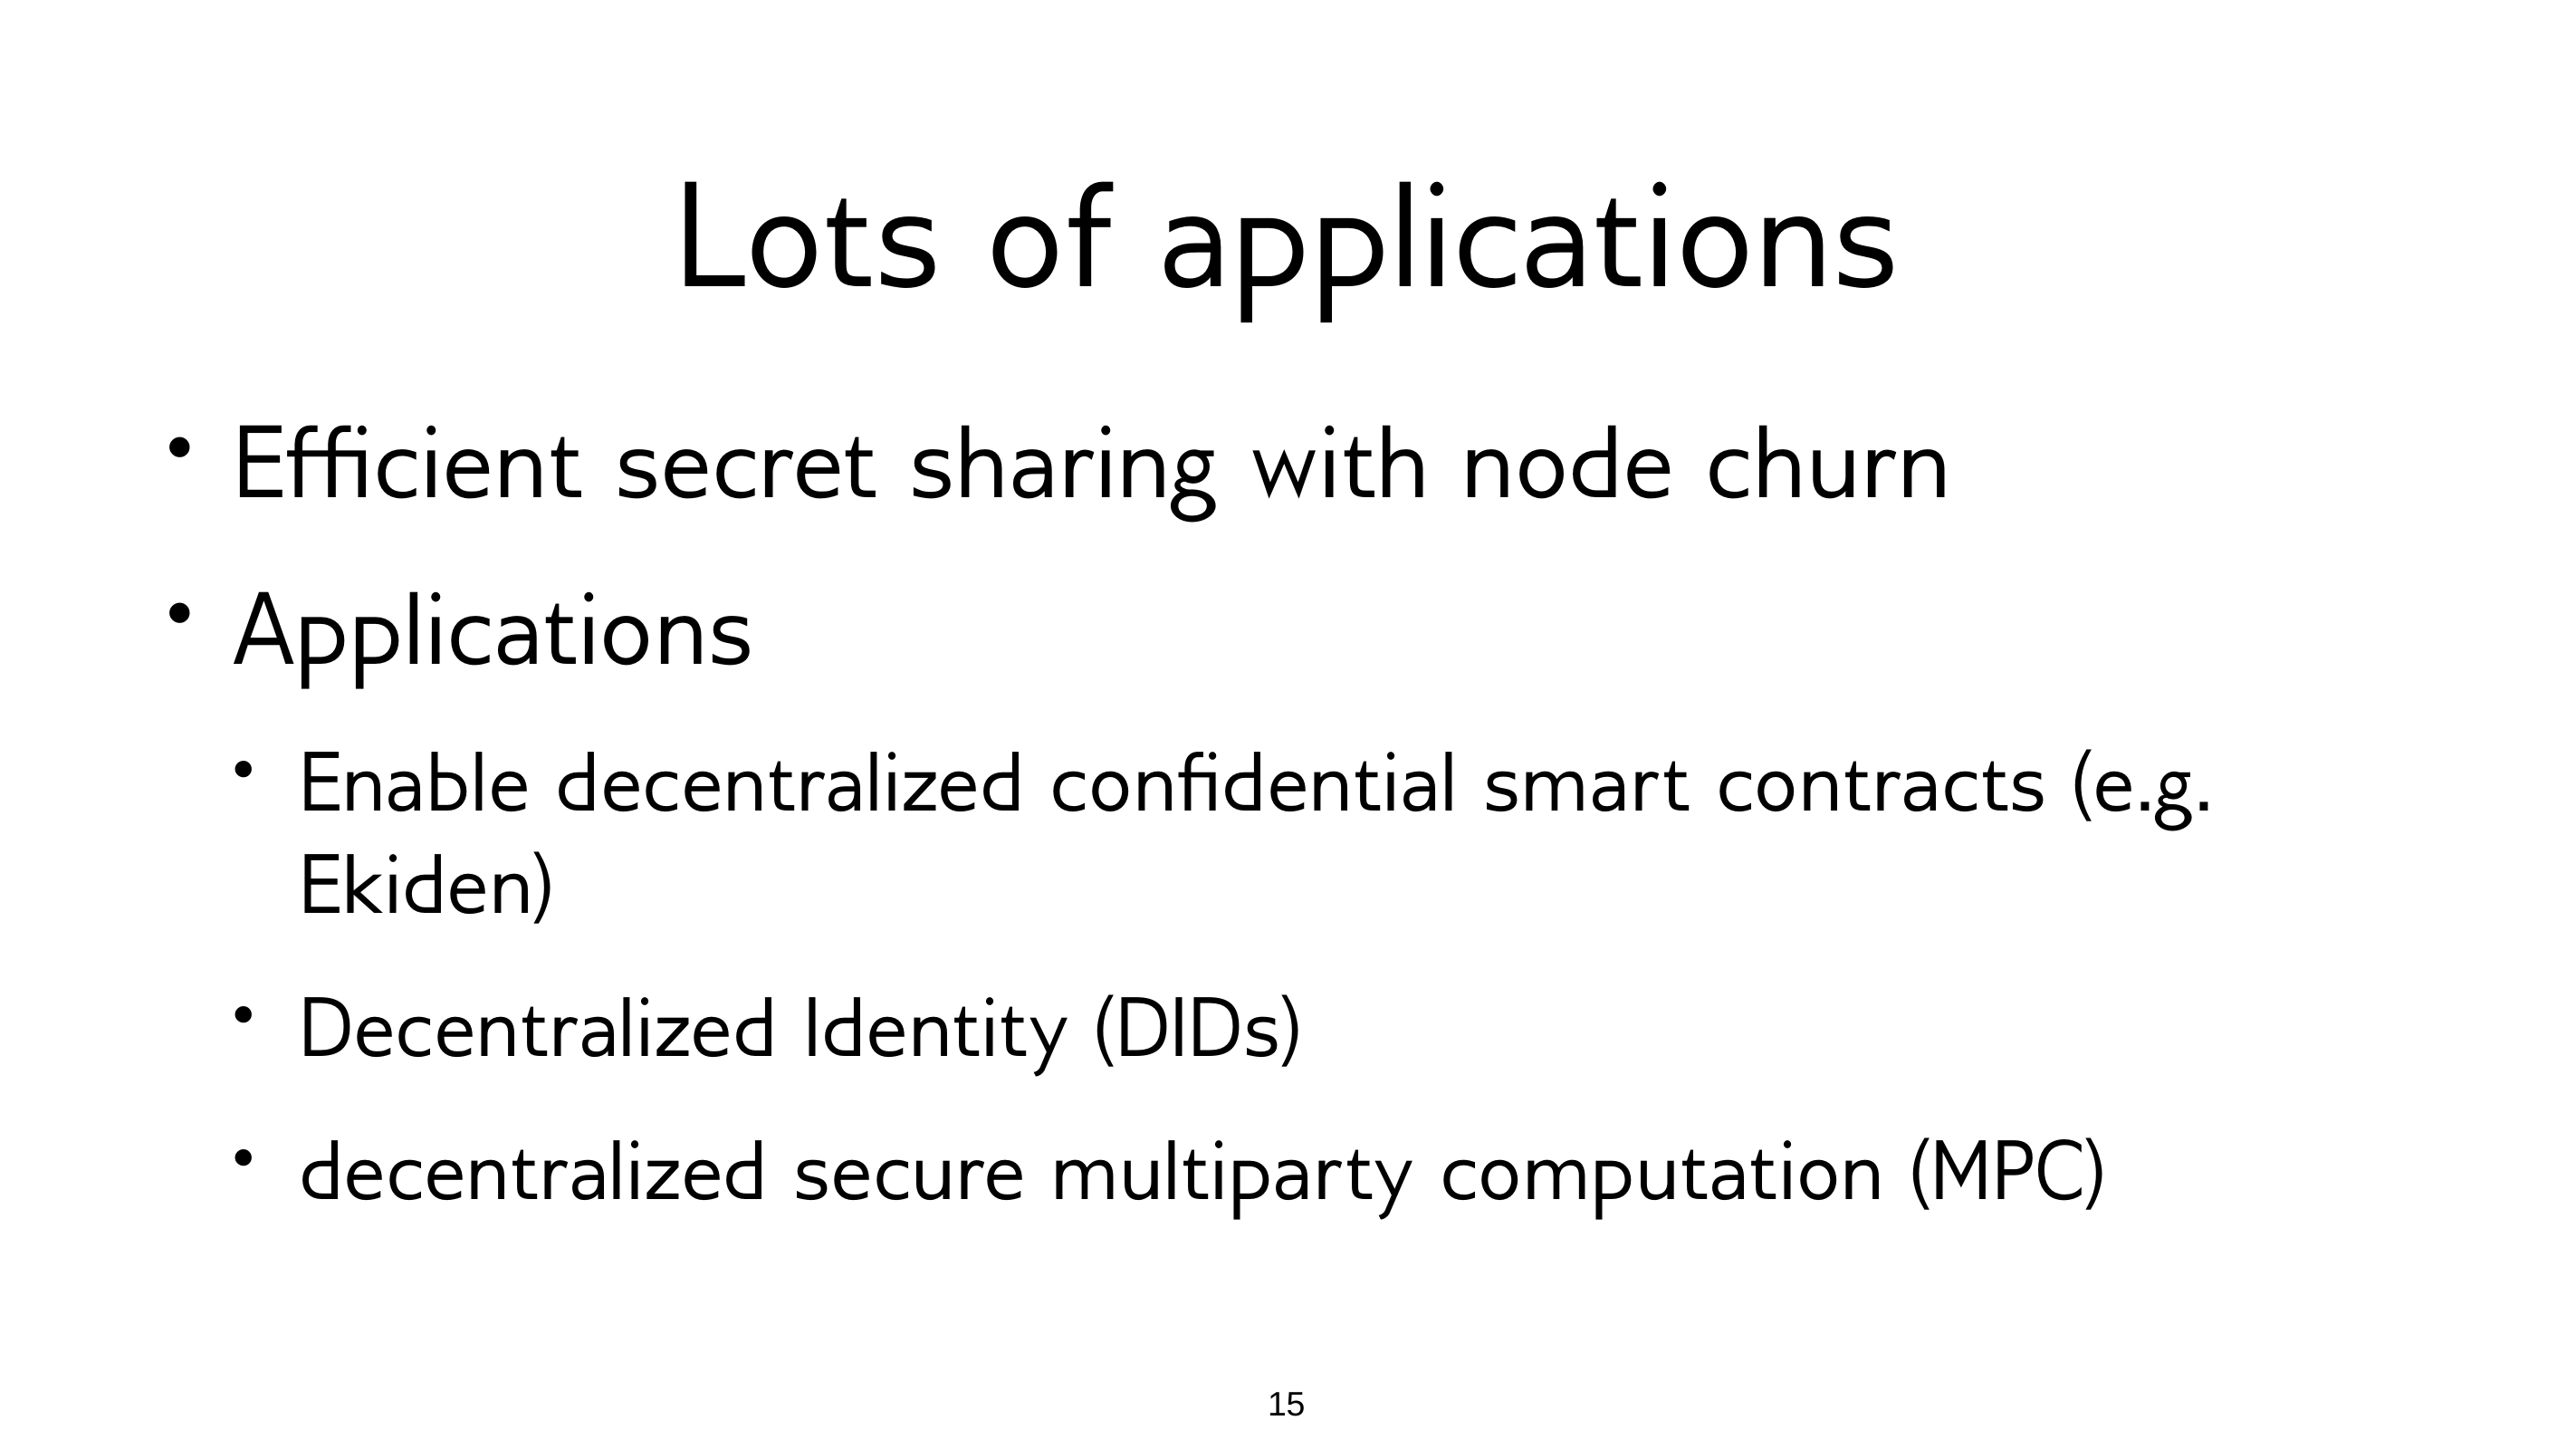

# Lots of applications
Efficient secret sharing with node churn
Applications
Enable decentralized confidential smart contracts (e.g. Ekiden)
Decentralized Identity (DIDs)
decentralized secure multiparty computation (MPC)
15